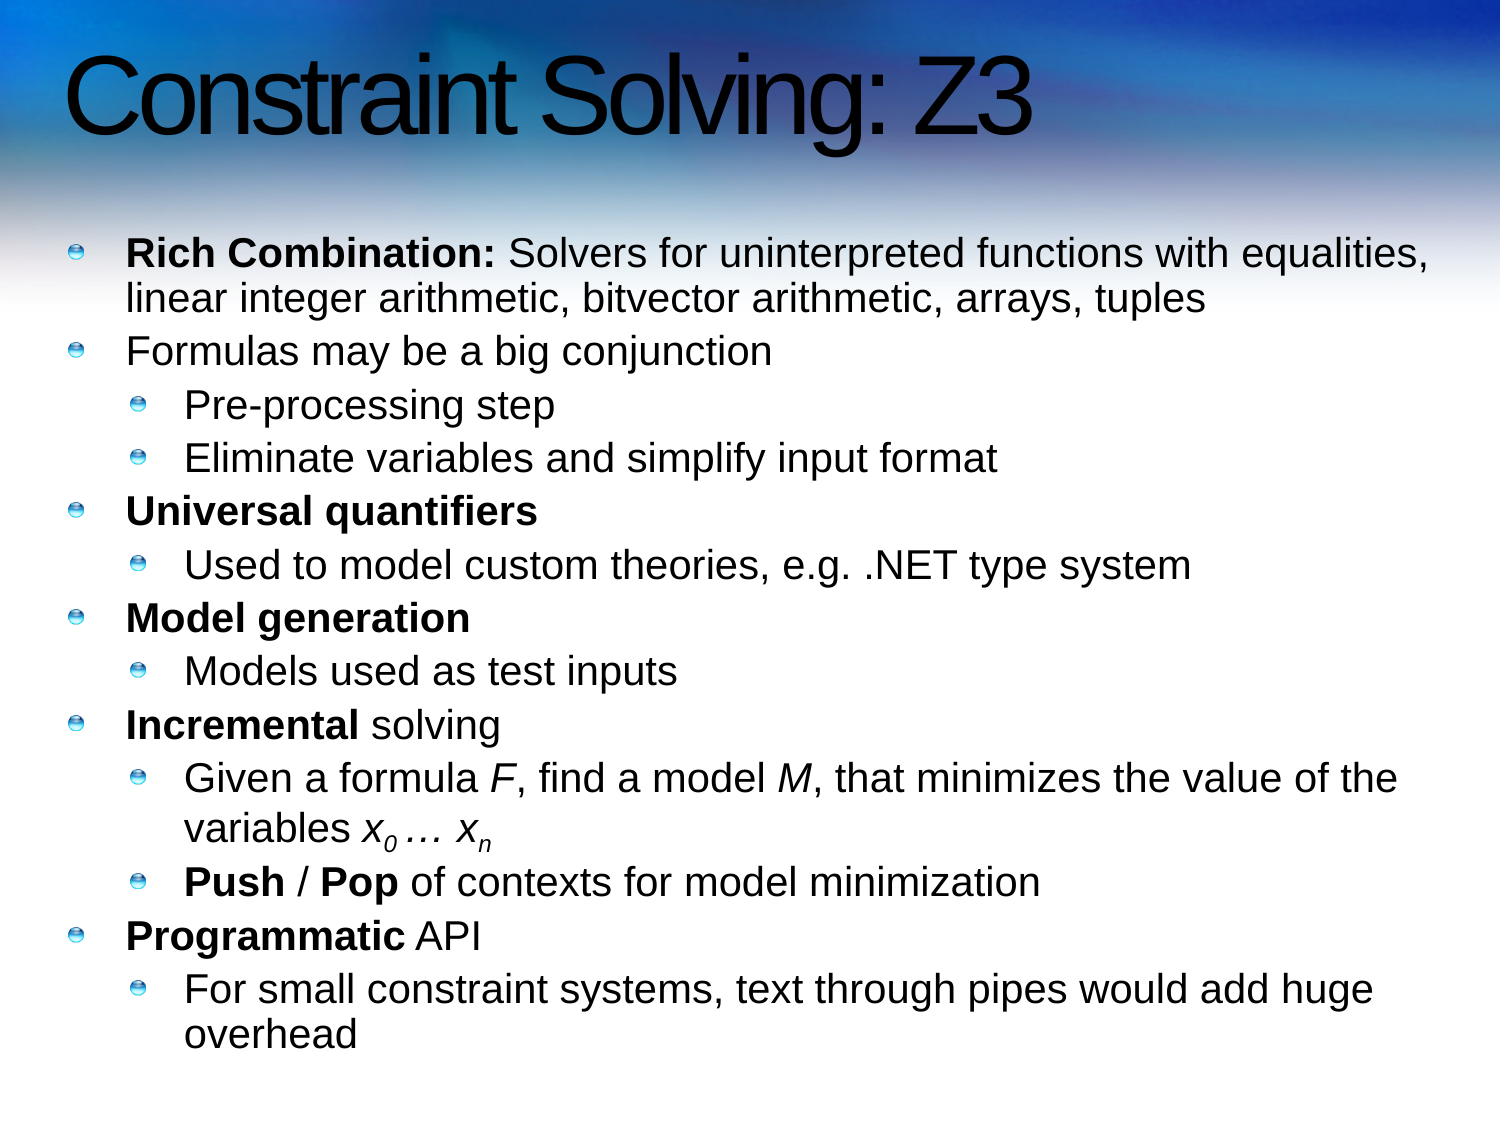

# Constraint Solving: Z3
Rich Combination: Solvers for uninterpreted functions with equalities, linear integer arithmetic, bitvector arithmetic, arrays, tuples
Formulas may be a big conjunction
Pre-processing step
Eliminate variables and simplify input format
Universal quantifiers
Used to model custom theories, e.g. .NET type system
Model generation
Models used as test inputs
Incremental solving
Given a formula F, find a model M, that minimizes the value of the variables x0 … xn
Push / Pop of contexts for model minimization
Programmatic API
For small constraint systems, text through pipes would add huge overhead